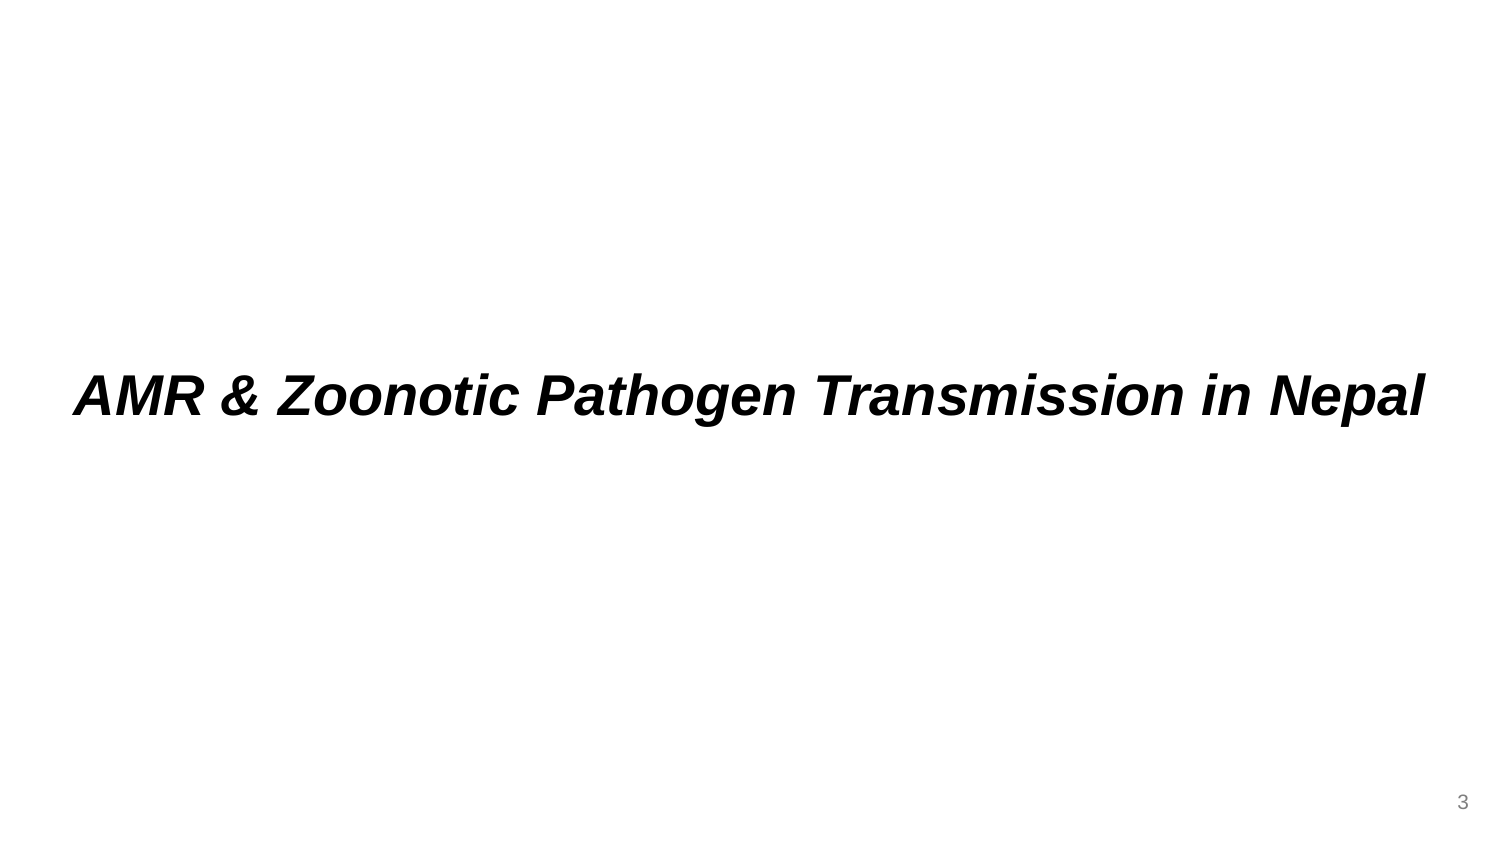

# AMR & Zoonotic Pathogen Transmission in Nepal
3